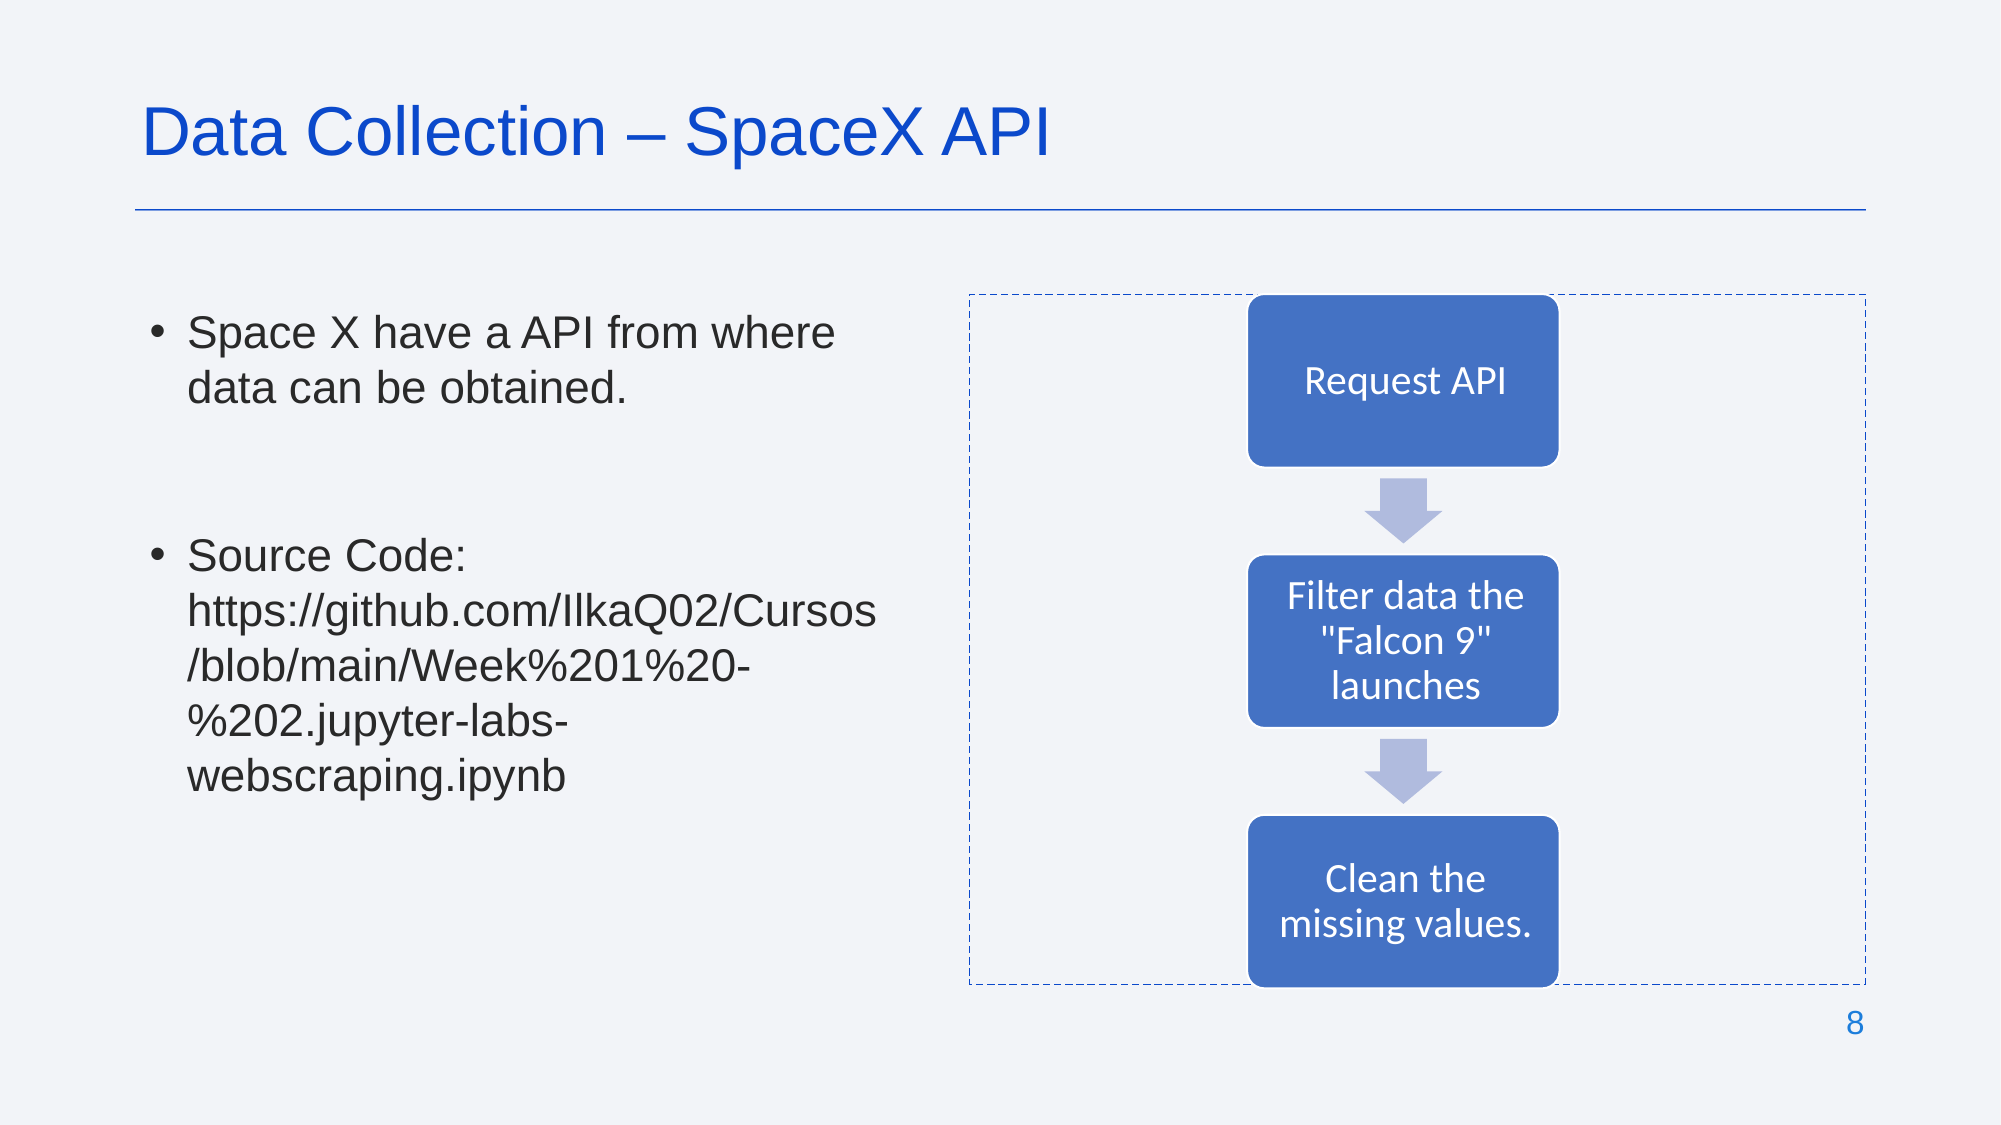

Data Collection – SpaceX API
Request API

Filter data the "Falcon 9" launches

Clean the missing values.

Space X have a API from where data can be obtained.

Source Code: https://github.com/IlkaQ02/Cursos/blob/main/Week%201%20-%202.jupyter-labs-webscraping.ipynb

8